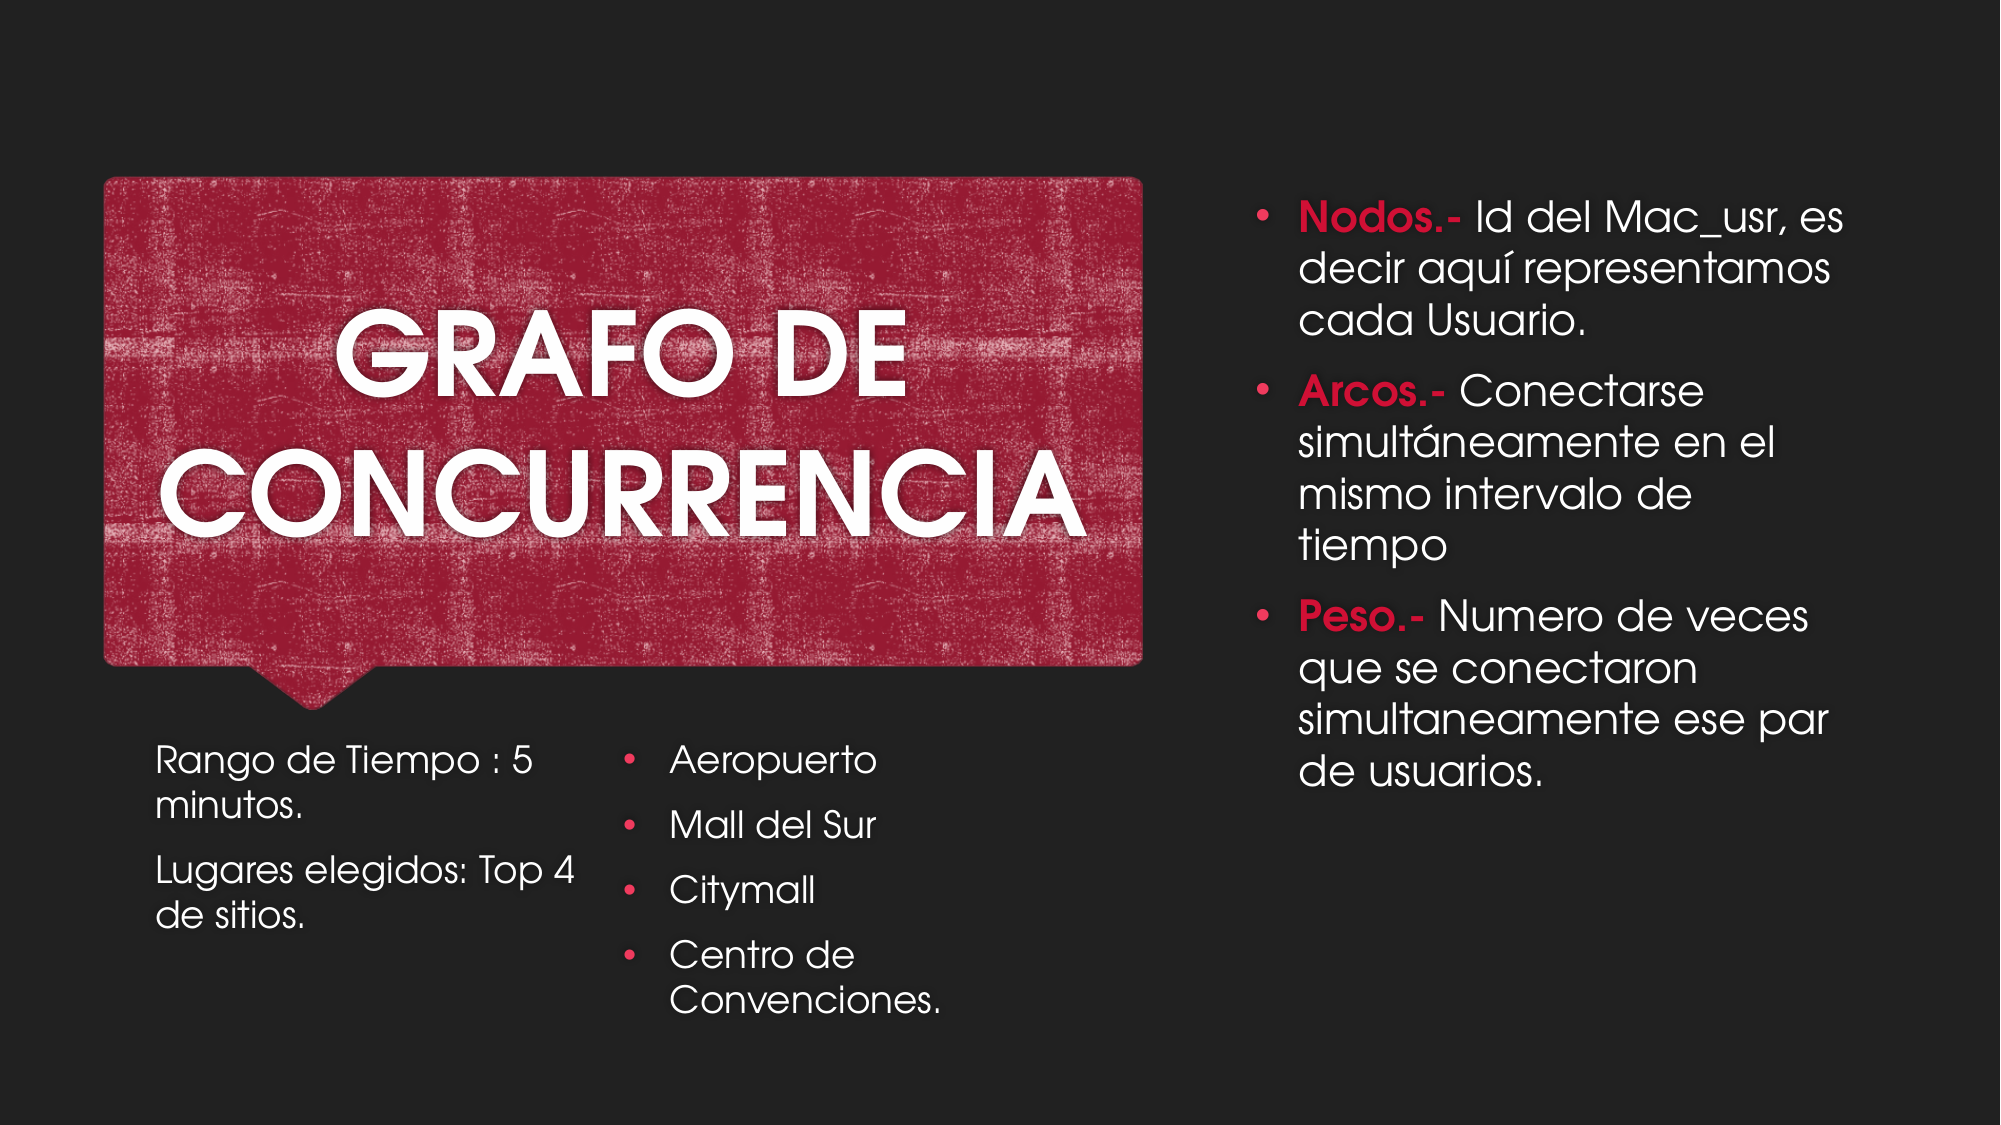

Nodos.- Id del Mac_usr, es decir aquí representamos cada Usuario.
Arcos.- Conectarse simultáneamente en el mismo intervalo de tiempo
Peso.- Numero de veces que se conectaron simultaneamente ese par de usuarios.
# GRAFO DE CONCURRENCIA
Rango de Tiempo : 5 minutos.
Lugares elegidos: Top 4 de sitios.

Aeropuerto
Mall del Sur
Citymall
Centro de Convenciones.